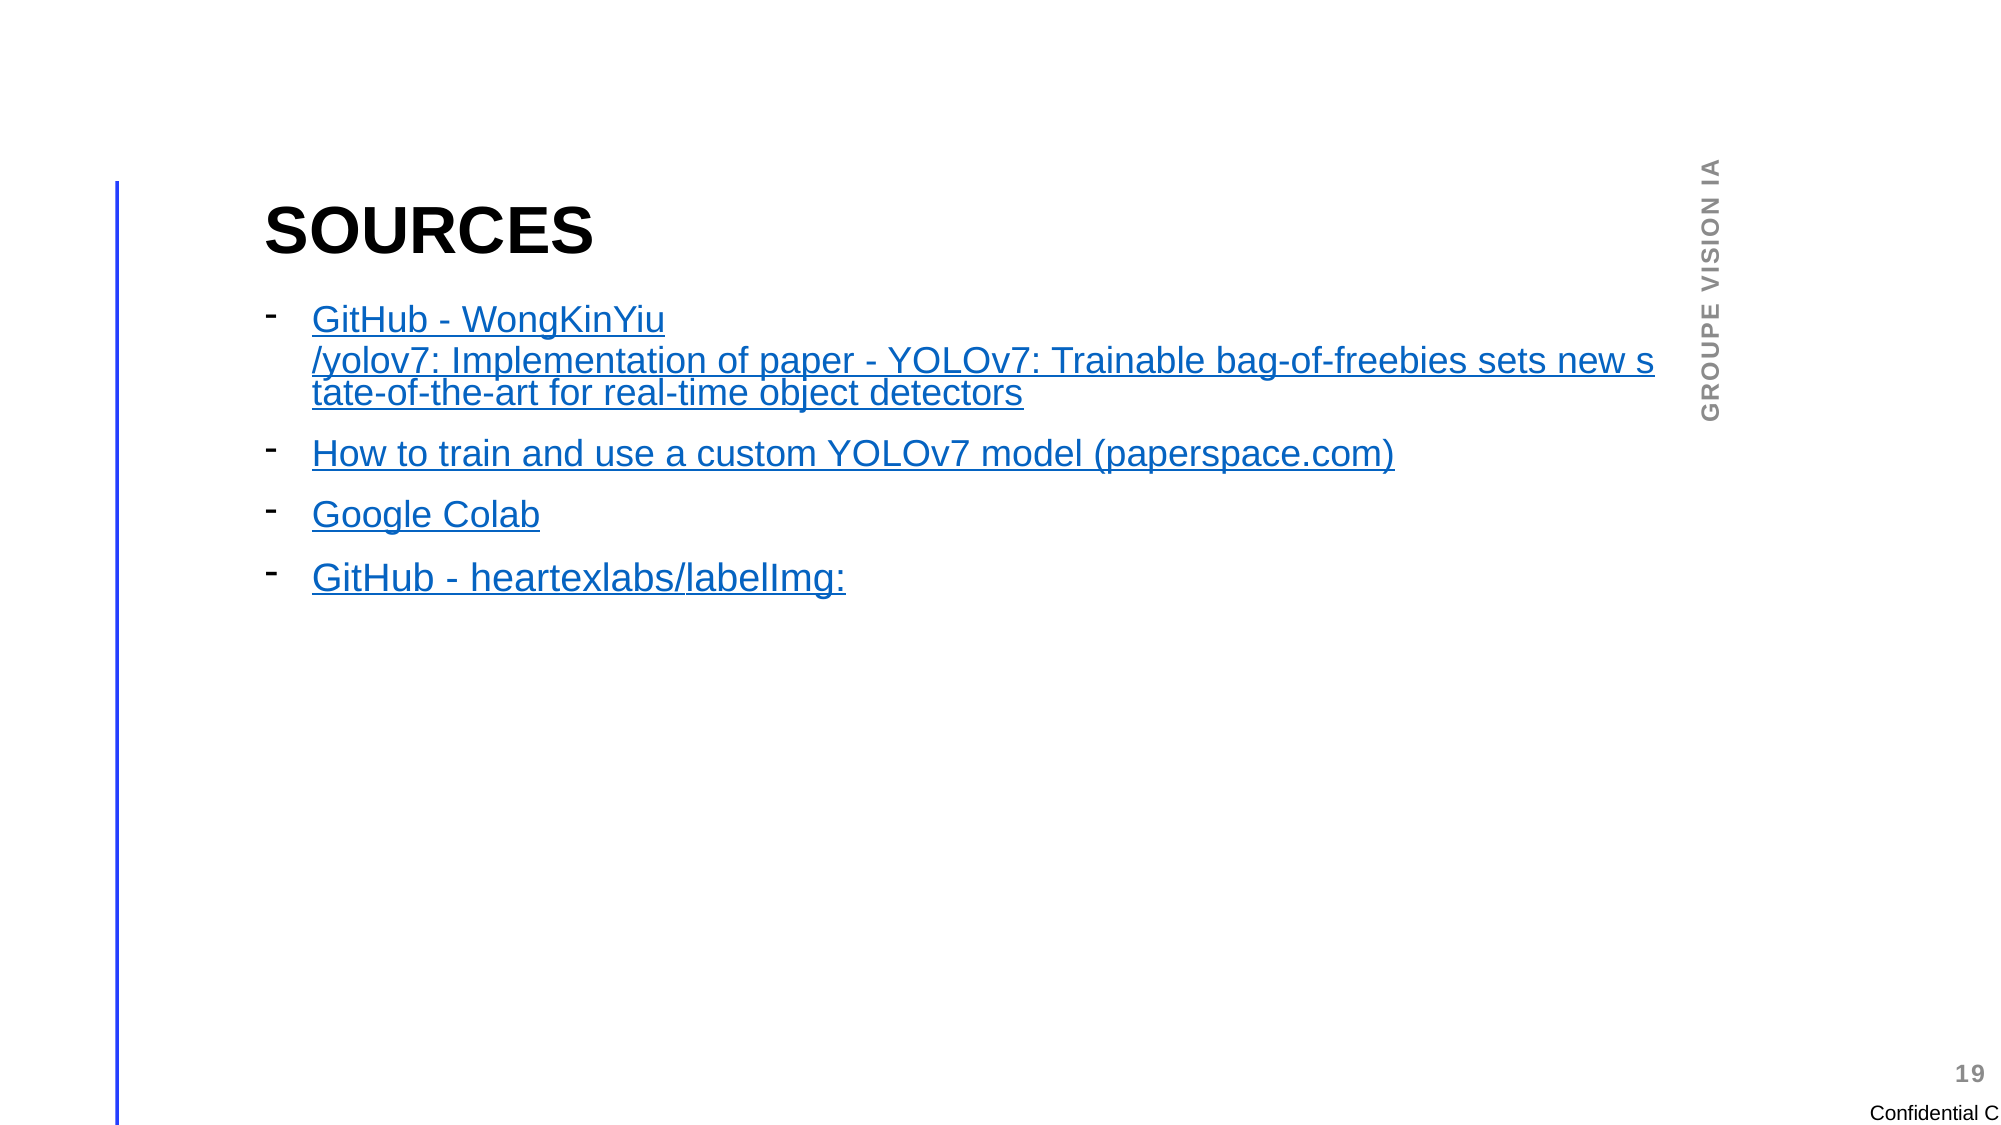

# SOURCES
GROUPE VISION IA
GitHub - WongKinYiu/yolov7: Implementation of paper - YOLOv7: Trainable bag-of-freebies sets new state-of-the-art for real-time object detectors
How to train and use a custom YOLOv7 model (paperspace.com)
Google Colab
GitHub - heartexlabs/labelImg:
19